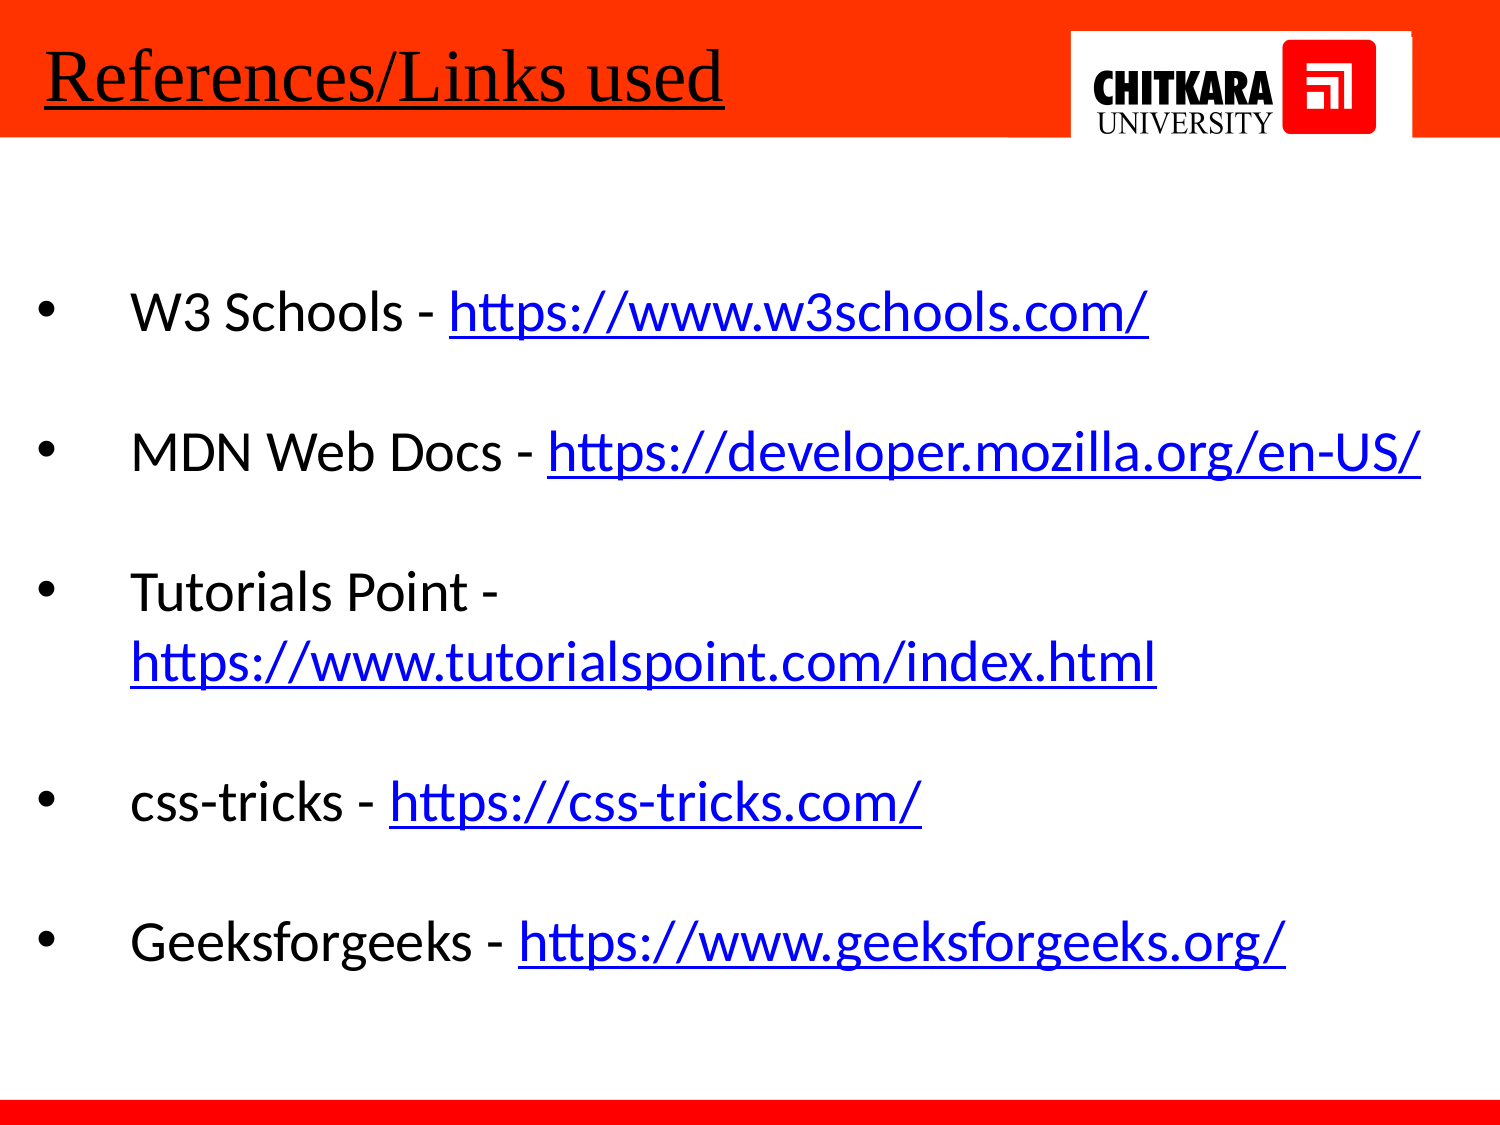

References/Links used

W3 Schools - https://www.w3schools.com/

MDN Web Docs - https://developer.mozilla.org/en-US/

Tutorials Point - https://www.tutorialspoint.com/index.html

css-tricks - https://css-tricks.com/

Geeksforgeeks - https://www.geeksforgeeks.org/